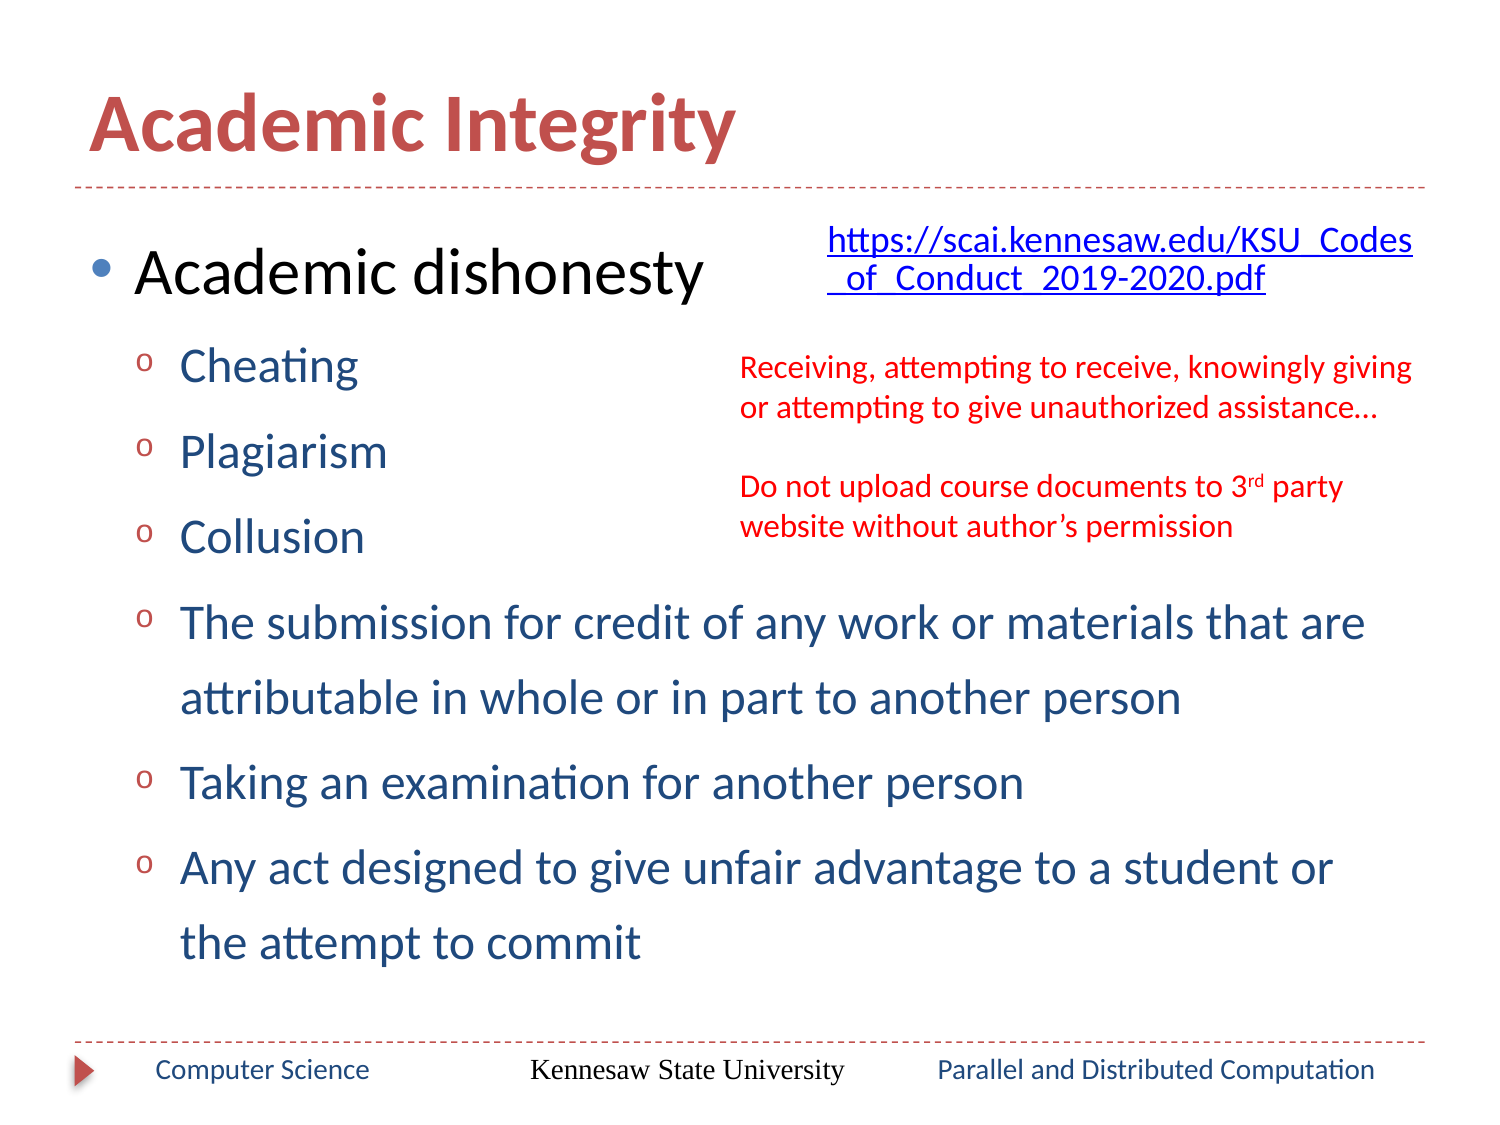

# Academic Integrity
Academic dishonesty
Cheating
Plagiarism
Collusion
The submission for credit of any work or materials that are attributable in whole or in part to another person
Taking an examination for another person
Any act designed to give unfair advantage to a student or the attempt to commit
https://scai.kennesaw.edu/KSU_Codes_of_Conduct_2019-2020.pdf

Receiving, attempting to receive, knowingly giving or attempting to give unauthorized assistance…

Do not upload course documents to 3rd party website without author’s permission
Computer Science
Kennesaw State University
Parallel and Distributed Computation